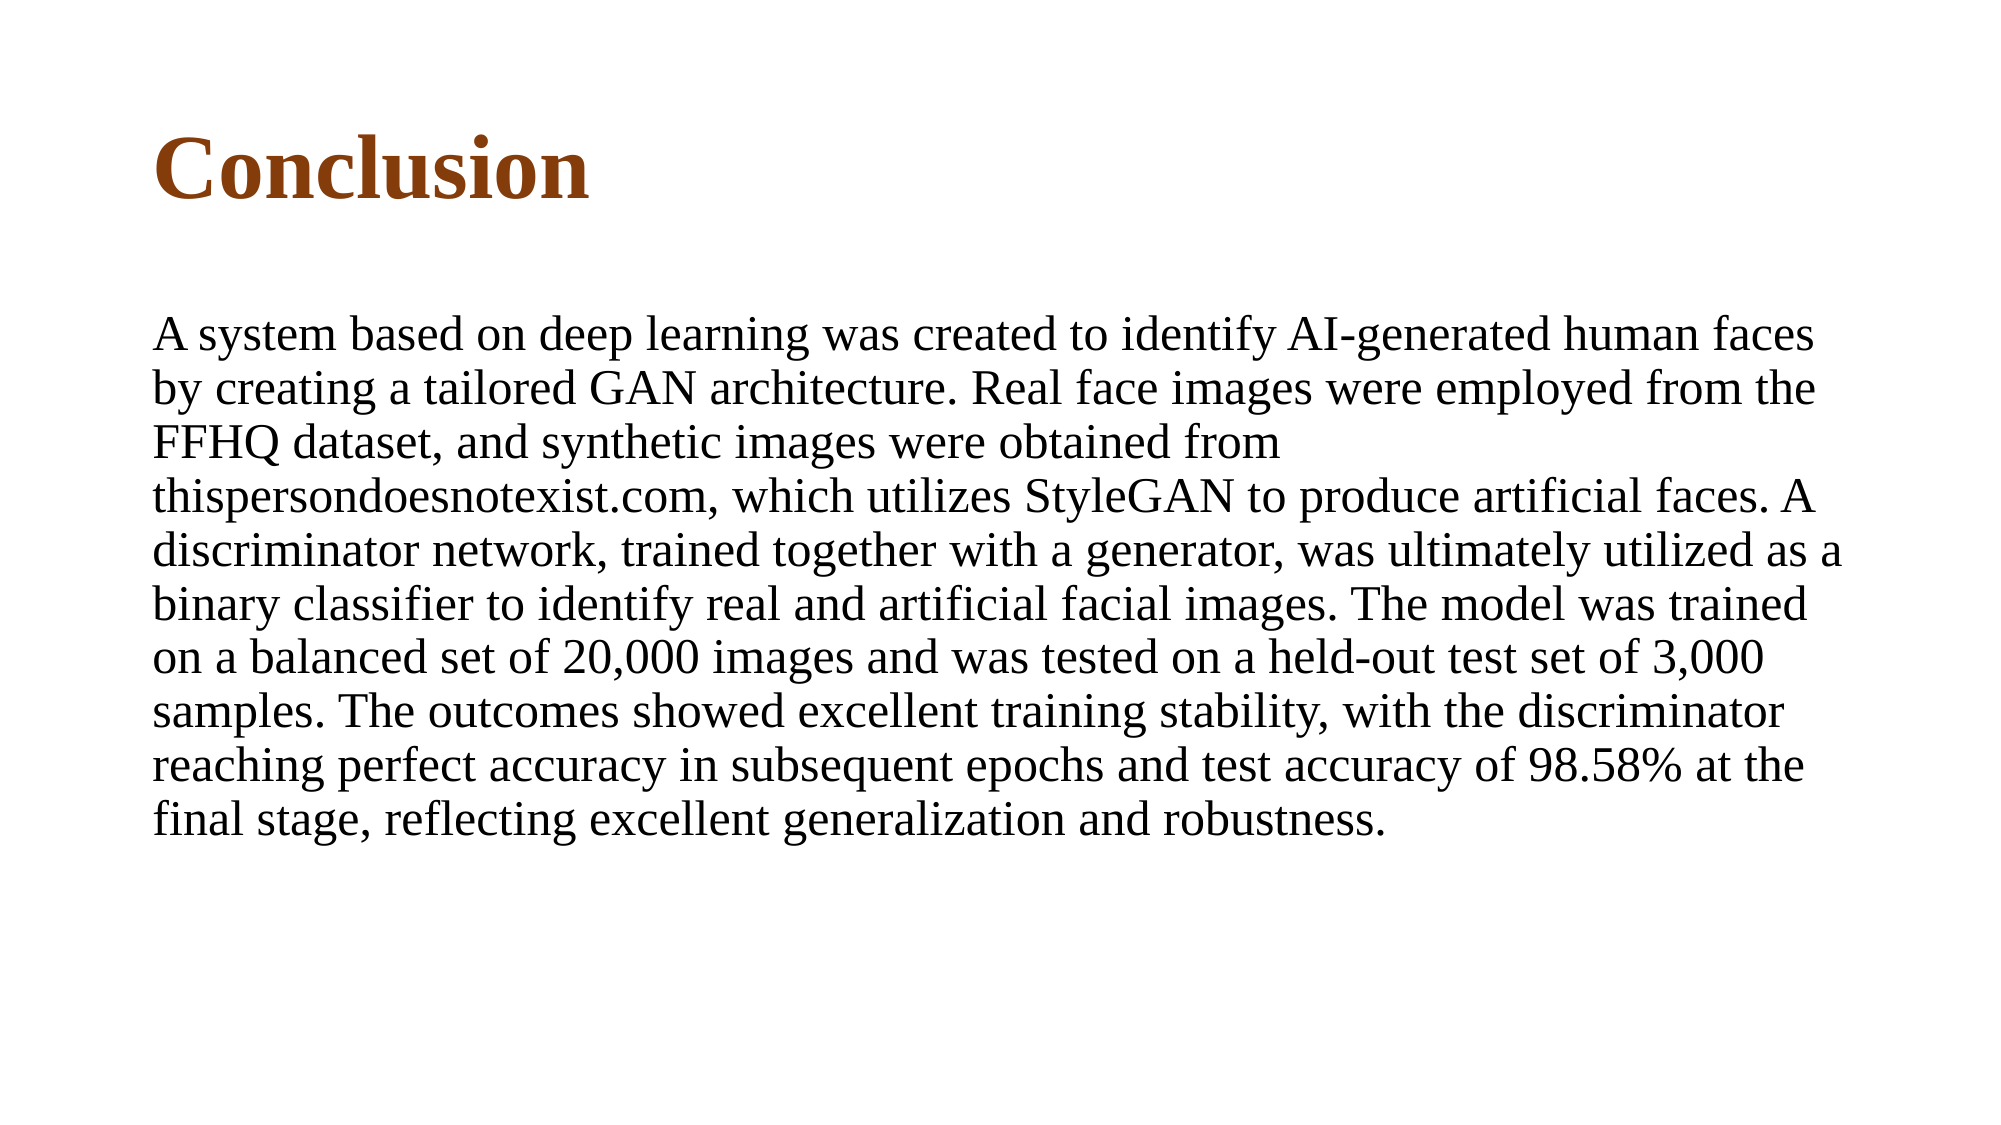

# Conclusion
A system based on deep learning was created to identify AI-generated human faces by creating a tailored GAN architecture. Real face images were employed from the FFHQ dataset, and synthetic images were obtained from thispersondoesnotexist.com, which utilizes StyleGAN to produce artificial faces. A discriminator network, trained together with a generator, was ultimately utilized as a binary classifier to identify real and artificial facial images. The model was trained on a balanced set of 20,000 images and was tested on a held-out test set of 3,000 samples. The outcomes showed excellent training stability, with the discriminator reaching perfect accuracy in subsequent epochs and test accuracy of 98.58% at the final stage, reflecting excellent generalization and robustness.